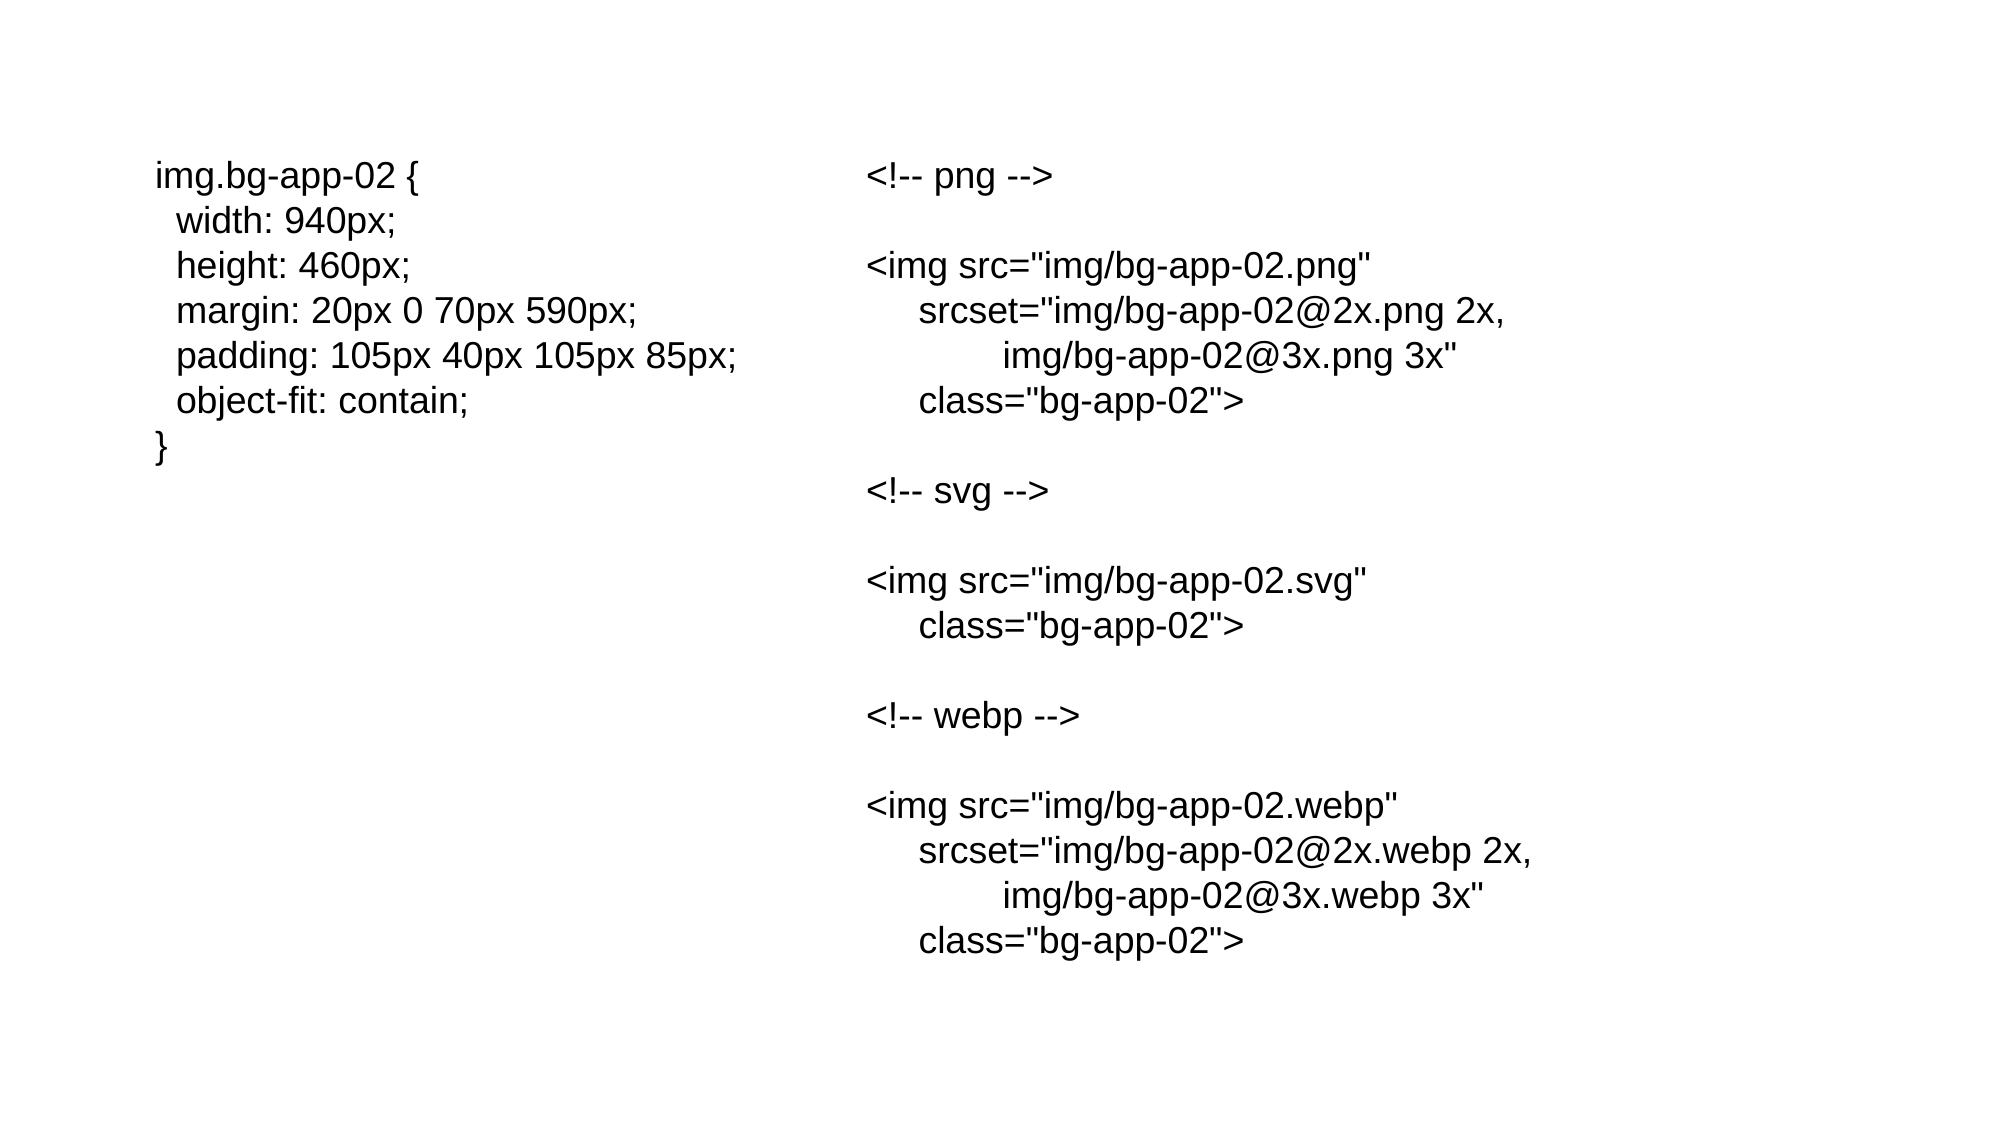

img.bg-app-02 {
  width: 940px;
  height: 460px;
  margin: 20px 0 70px 590px;
  padding: 105px 40px 105px 85px;
  object-fit: contain;
}
<!-- png -->

<img src="img/bg-app-02.png"
     srcset="img/bg-app-02@2x.png 2x,
             img/bg-app-02@3x.png 3x"
     class="bg-app-02">

<!-- svg -->

<img src="img/bg-app-02.svg"
     class="bg-app-02">

<!-- webp -->

<img src="img/bg-app-02.webp"
     srcset="img/bg-app-02@2x.webp 2x,
             img/bg-app-02@3x.webp 3x"
     class="bg-app-02">